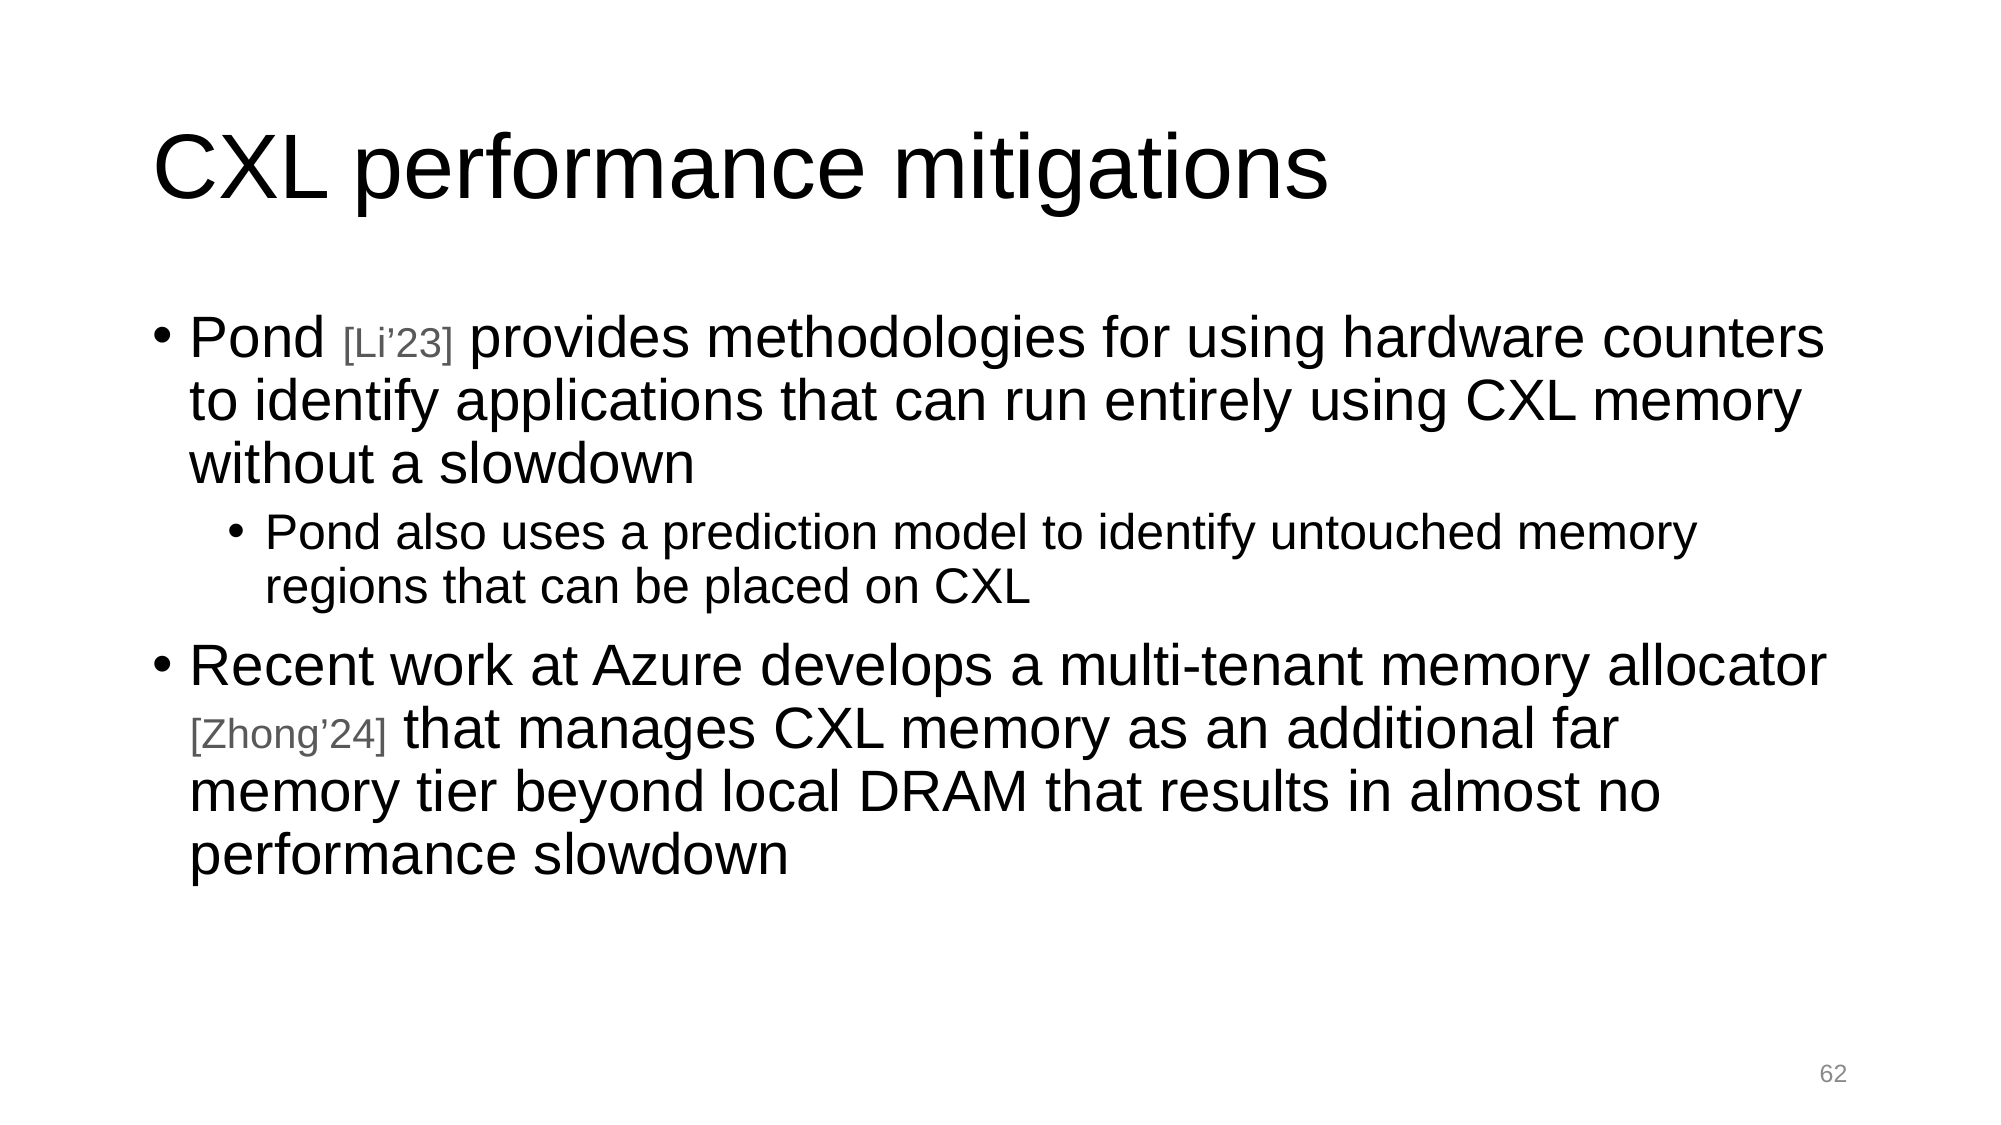

# CXL performance mitigations
Pond [Li’23] provides methodologies for using hardware counters to identify applications that can run entirely using CXL memory without a slowdown
Pond also uses a prediction model to identify untouched memory regions that can be placed on CXL
Recent work at Azure develops a multi-tenant memory allocator [Zhong’24] that manages CXL memory as an additional far memory tier beyond local DRAM that results in almost no performance slowdown
62